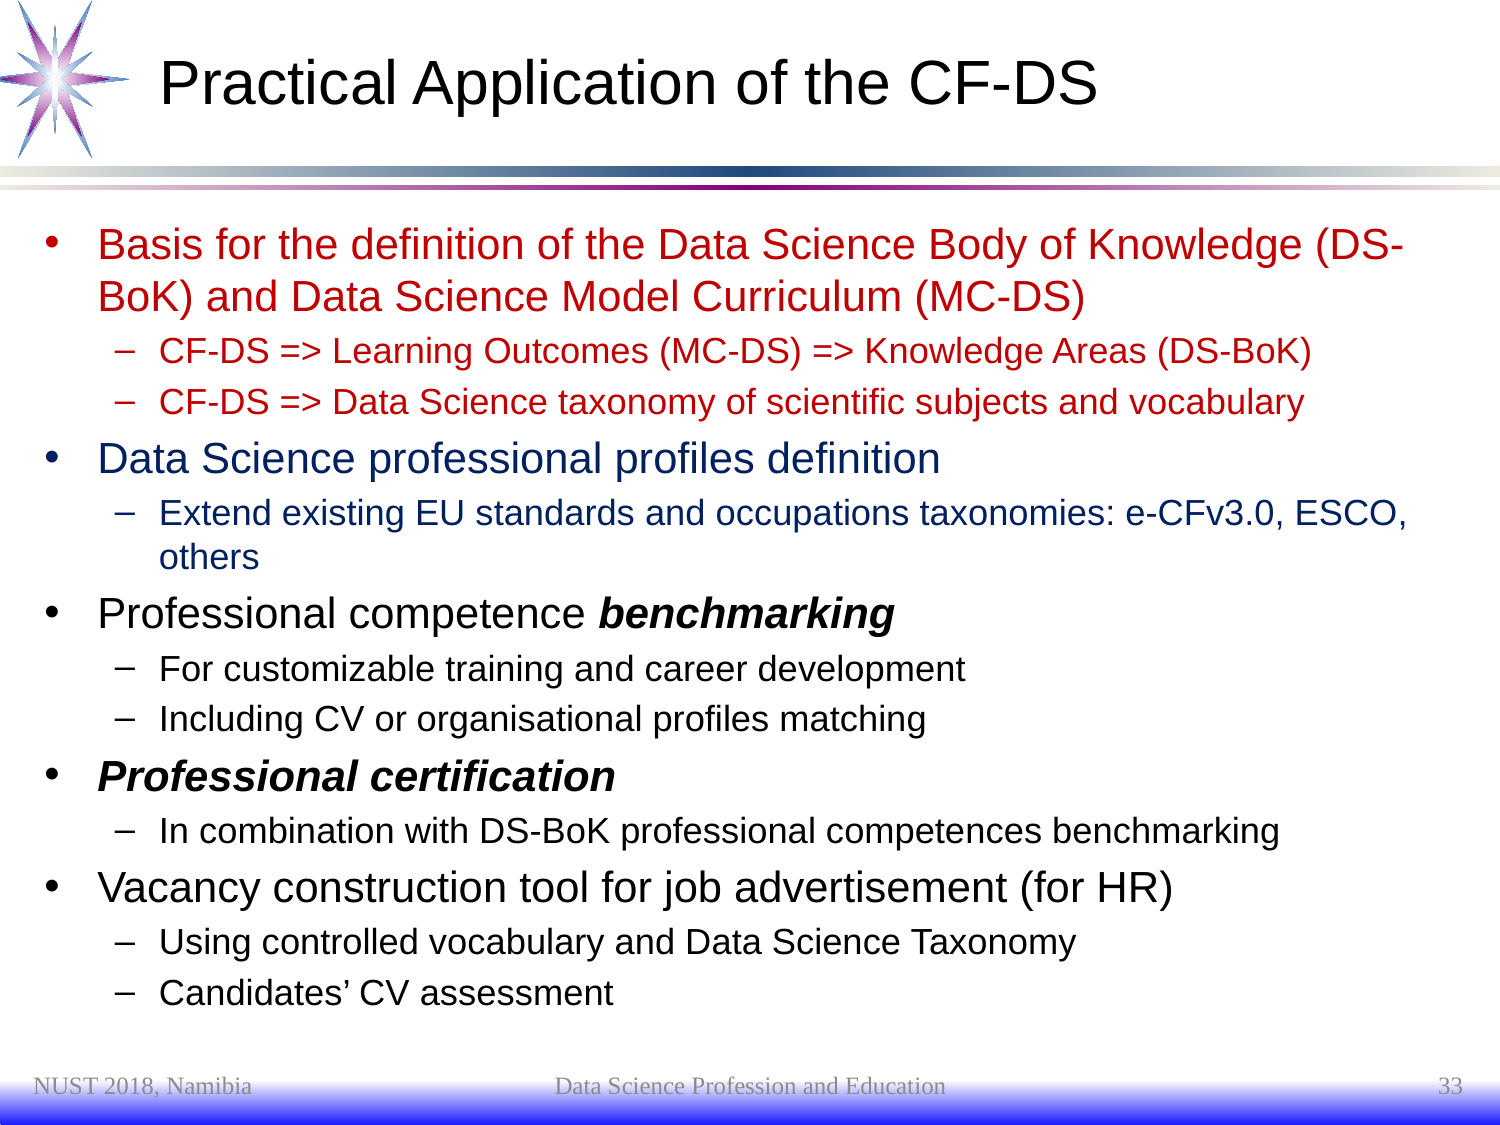

# Practical Application of the CF-DS
Basis for the definition of the Data Science Body of Knowledge (DS-BoK) and Data Science Model Curriculum (MC-DS)
CF-DS => Learning Outcomes (MC-DS) => Knowledge Areas (DS-BoK)
CF-DS => Data Science taxonomy of scientific subjects and vocabulary
Data Science professional profiles definition
Extend existing EU standards and occupations taxonomies: e-CFv3.0, ESCO, others
Professional competence benchmarking
For customizable training and career development
Including CV or organisational profiles matching
Professional certification
In combination with DS-BoK professional competences benchmarking
Vacancy construction tool for job advertisement (for HR)
Using controlled vocabulary and Data Science Taxonomy
Candidates’ CV assessment

NUST 2018, Namibia
Data Science Profession and Education
33